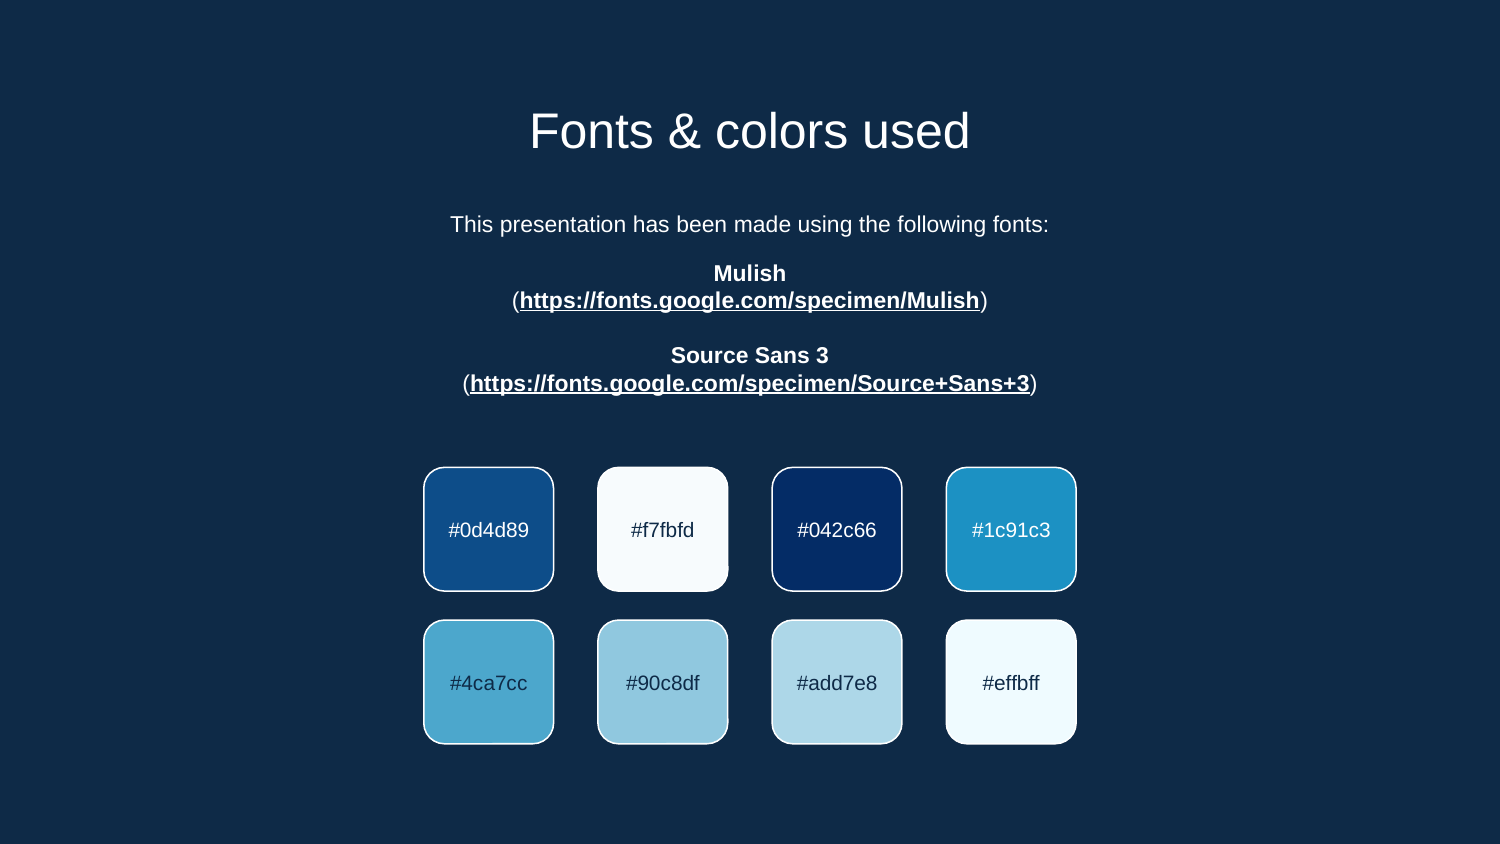

# Fonts & colors used
This presentation has been made using the following fonts:
Mulish
(https://fonts.google.com/specimen/Mulish)

Source Sans 3
(https://fonts.google.com/specimen/Source+Sans+3)

#0d4d89
#f7fbfd
#042c66
#1c91c3

#4ca7cc
#90c8df
#add7e8
#effbff